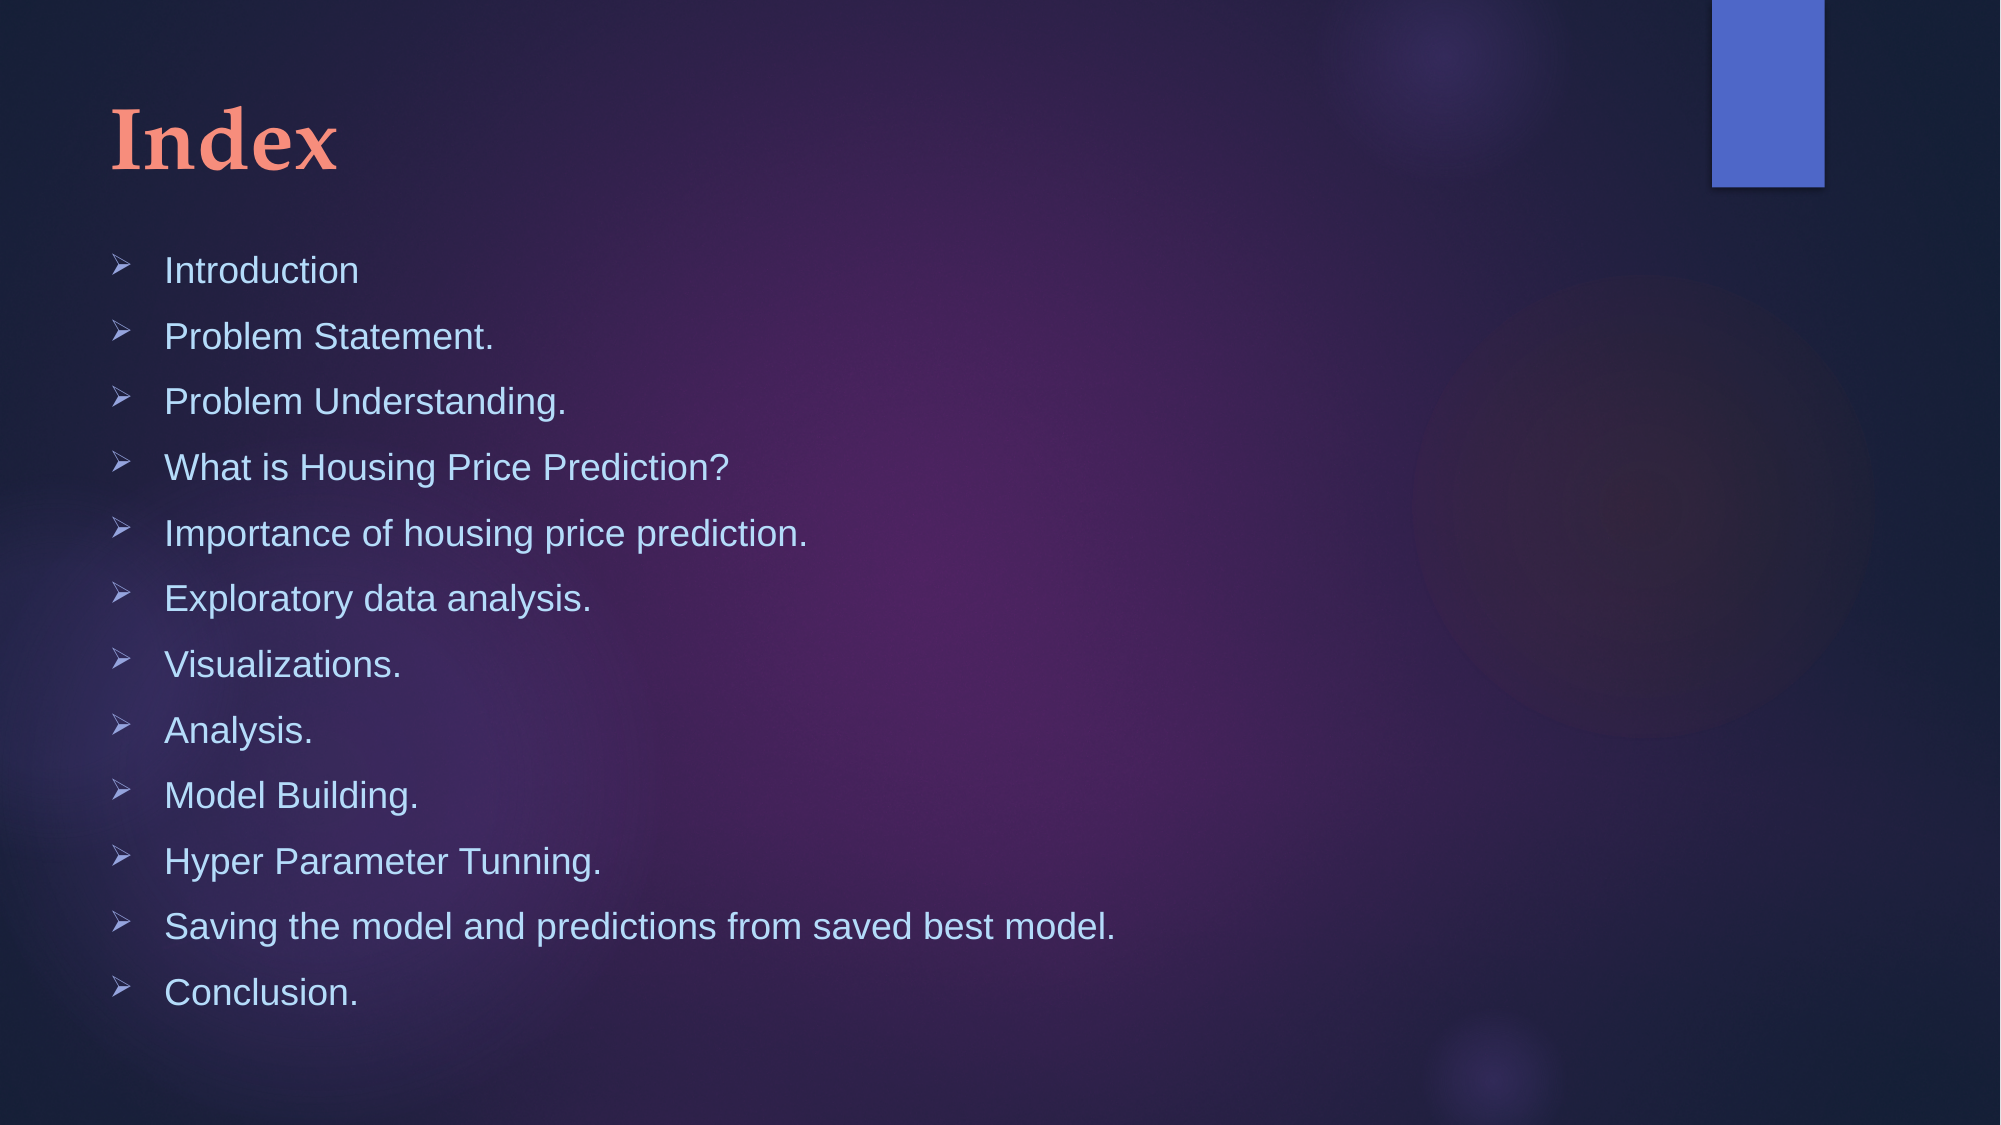

# Index
Introduction
Problem Statement.
Problem Understanding.
What is Housing Price Prediction?
Importance of housing price prediction.
Exploratory data analysis.
Visualizations.
Analysis.
Model Building.
Hyper Parameter Tunning.
Saving the model and predictions from saved best model.
Conclusion.